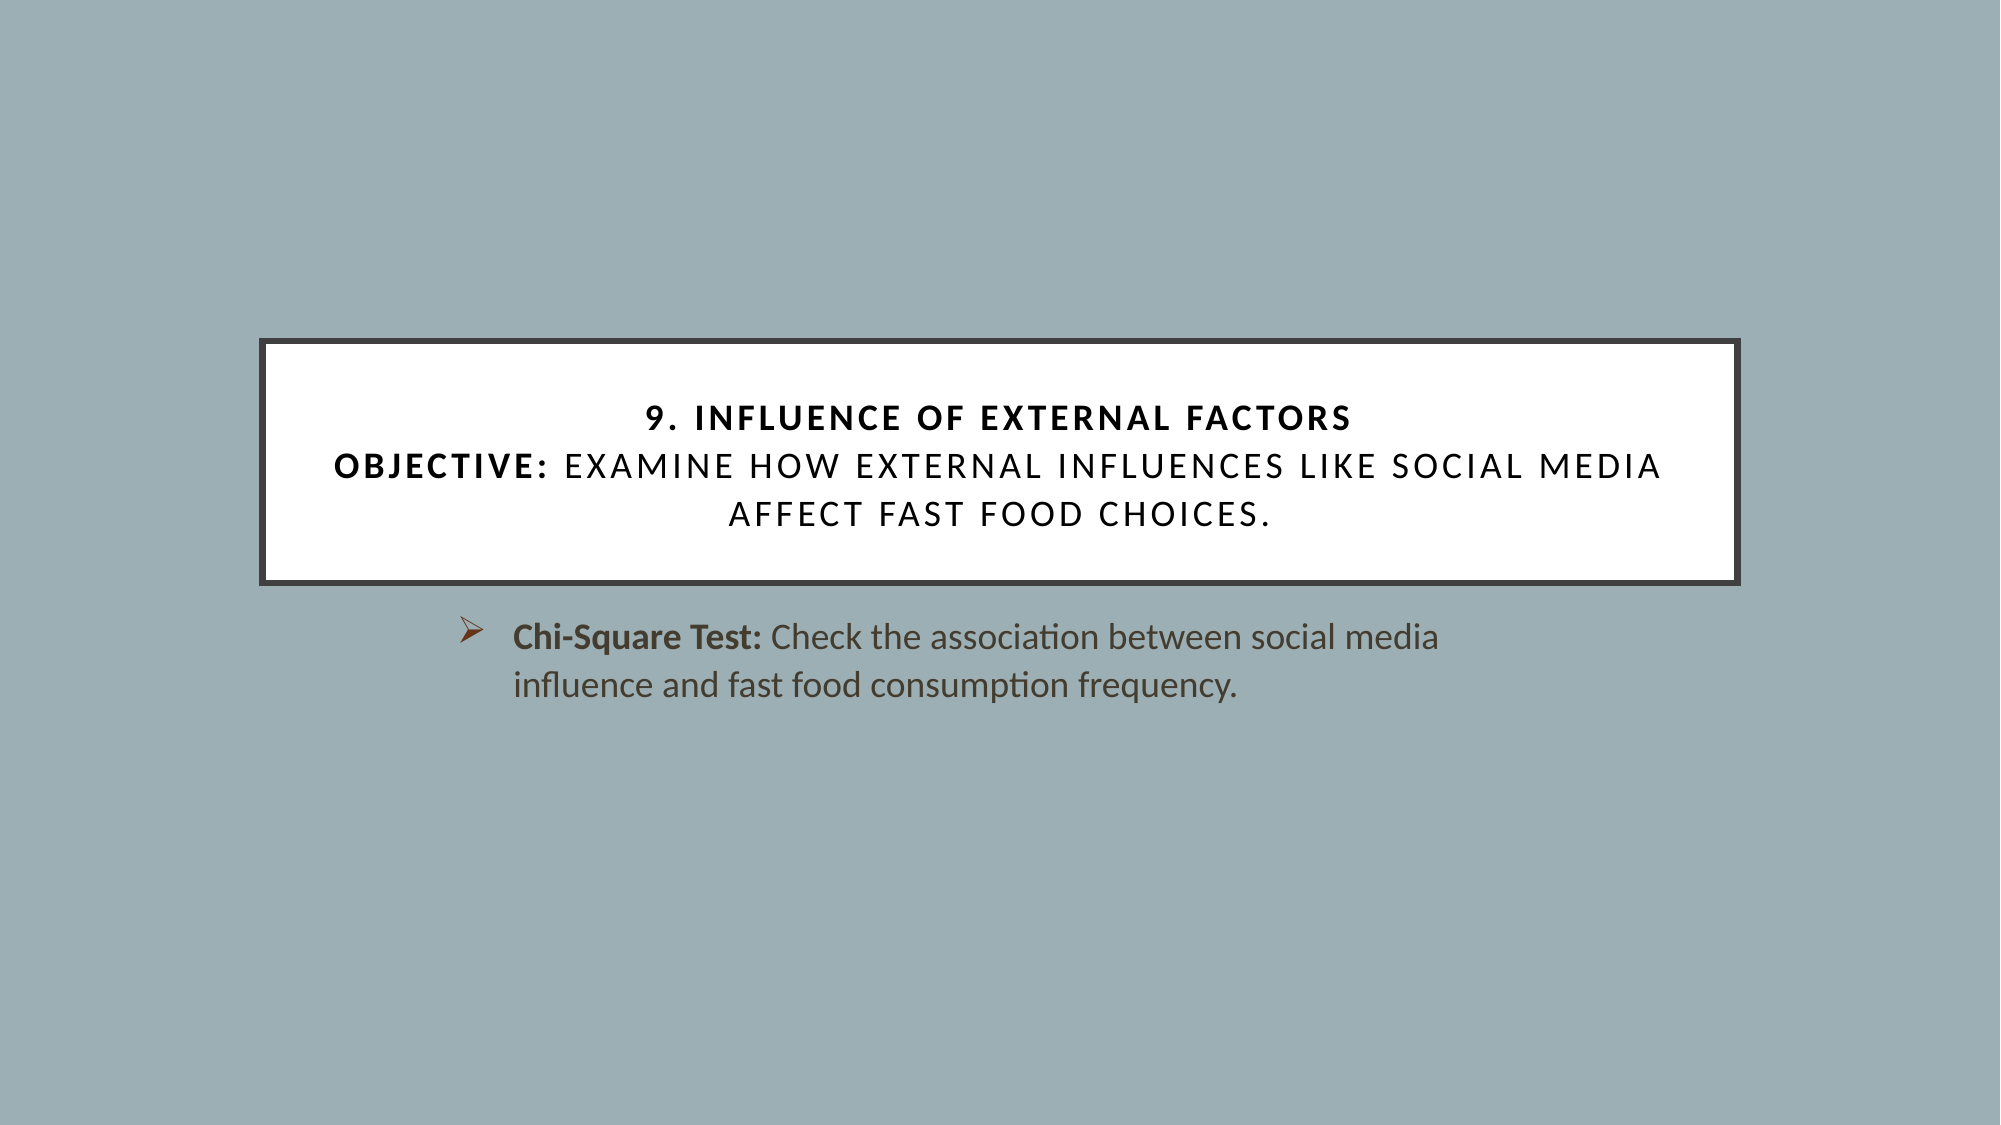

# 9. Influence of External Factors Objective: Examine how external influences like social media affect fast food choices.
Chi-Square Test: Check the association between social media influence and fast food consumption frequency.